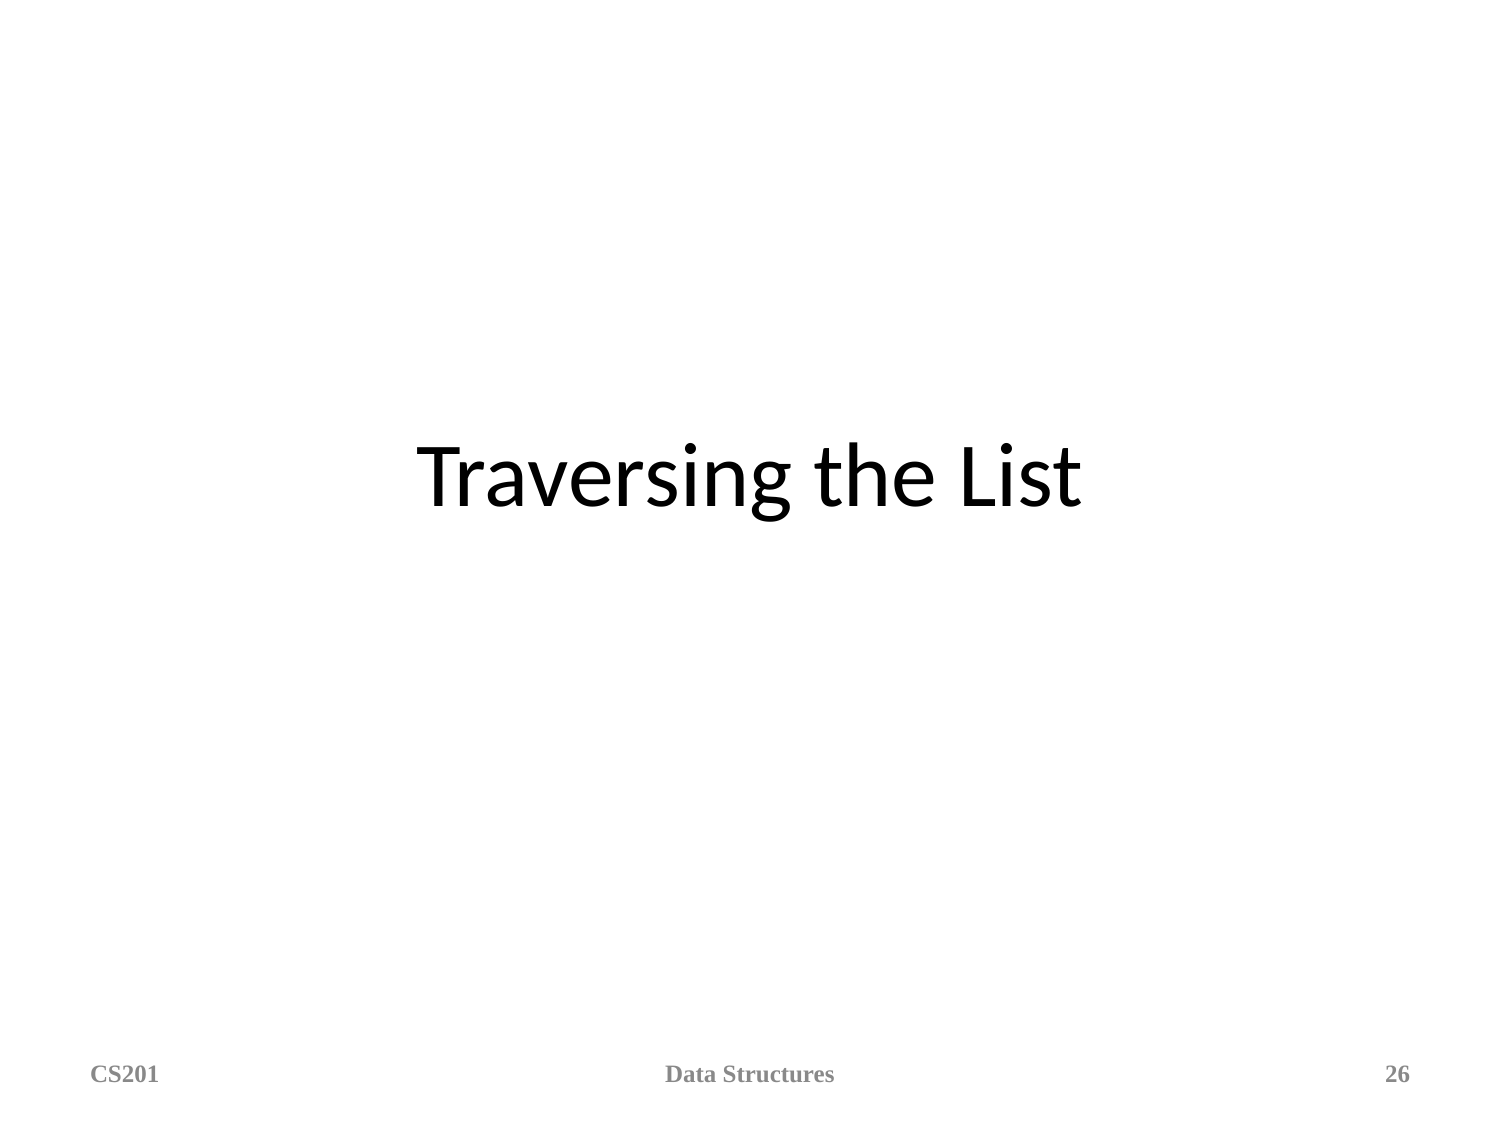

# Traversing the List

CS201
Data Structures
26